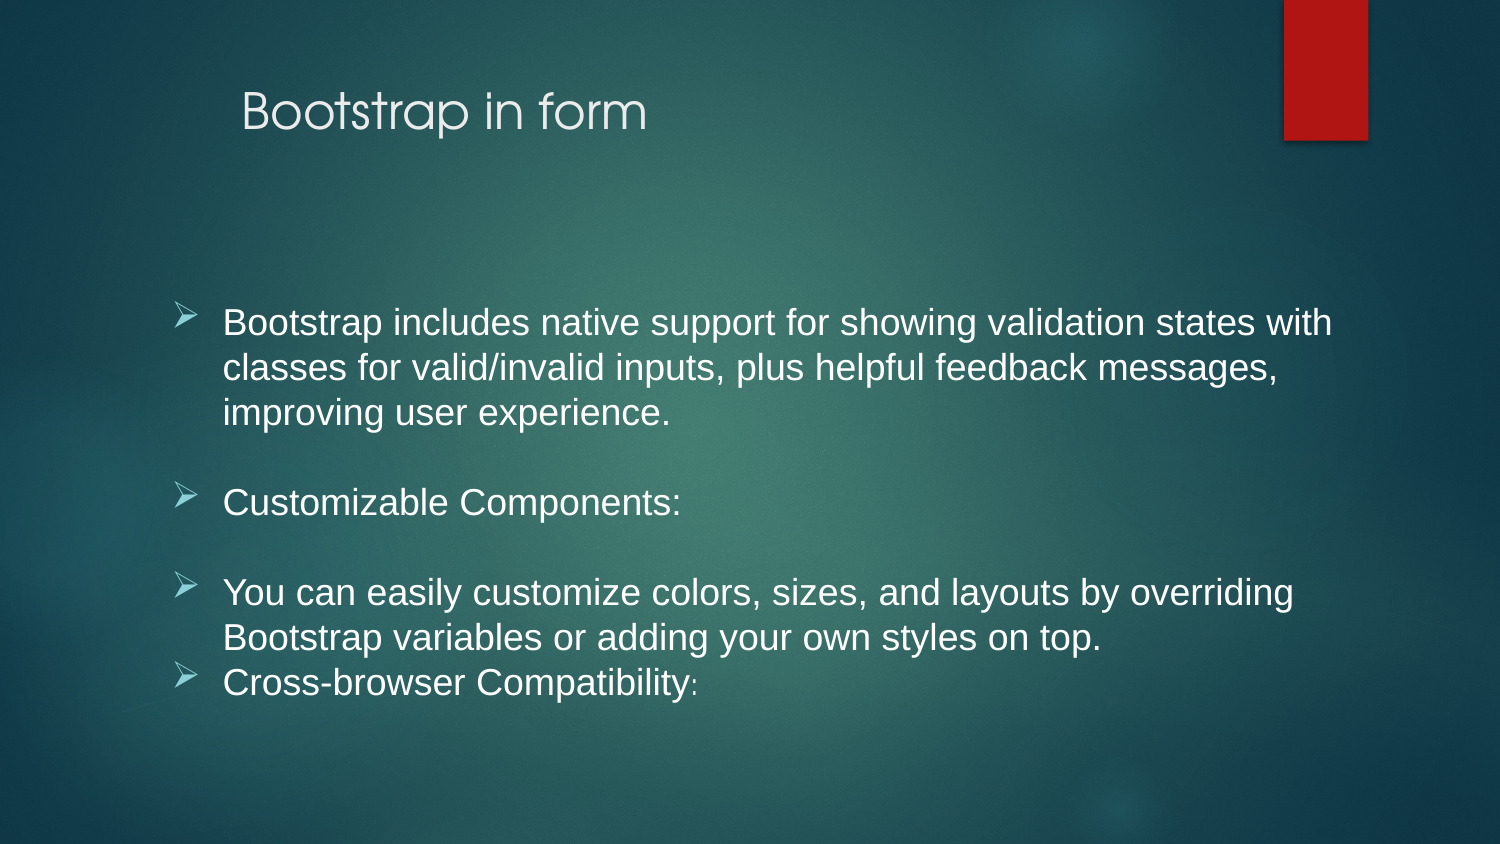

# Bootstrap in form

Bootstrap includes native support for showing validation states with classes for valid/invalid inputs, plus helpful feedback messages, improving user experience.

Customizable Components:

You can easily customize colors, sizes, and layouts by overriding Bootstrap variables or adding your own styles on top.
Cross-browser Compatibility: